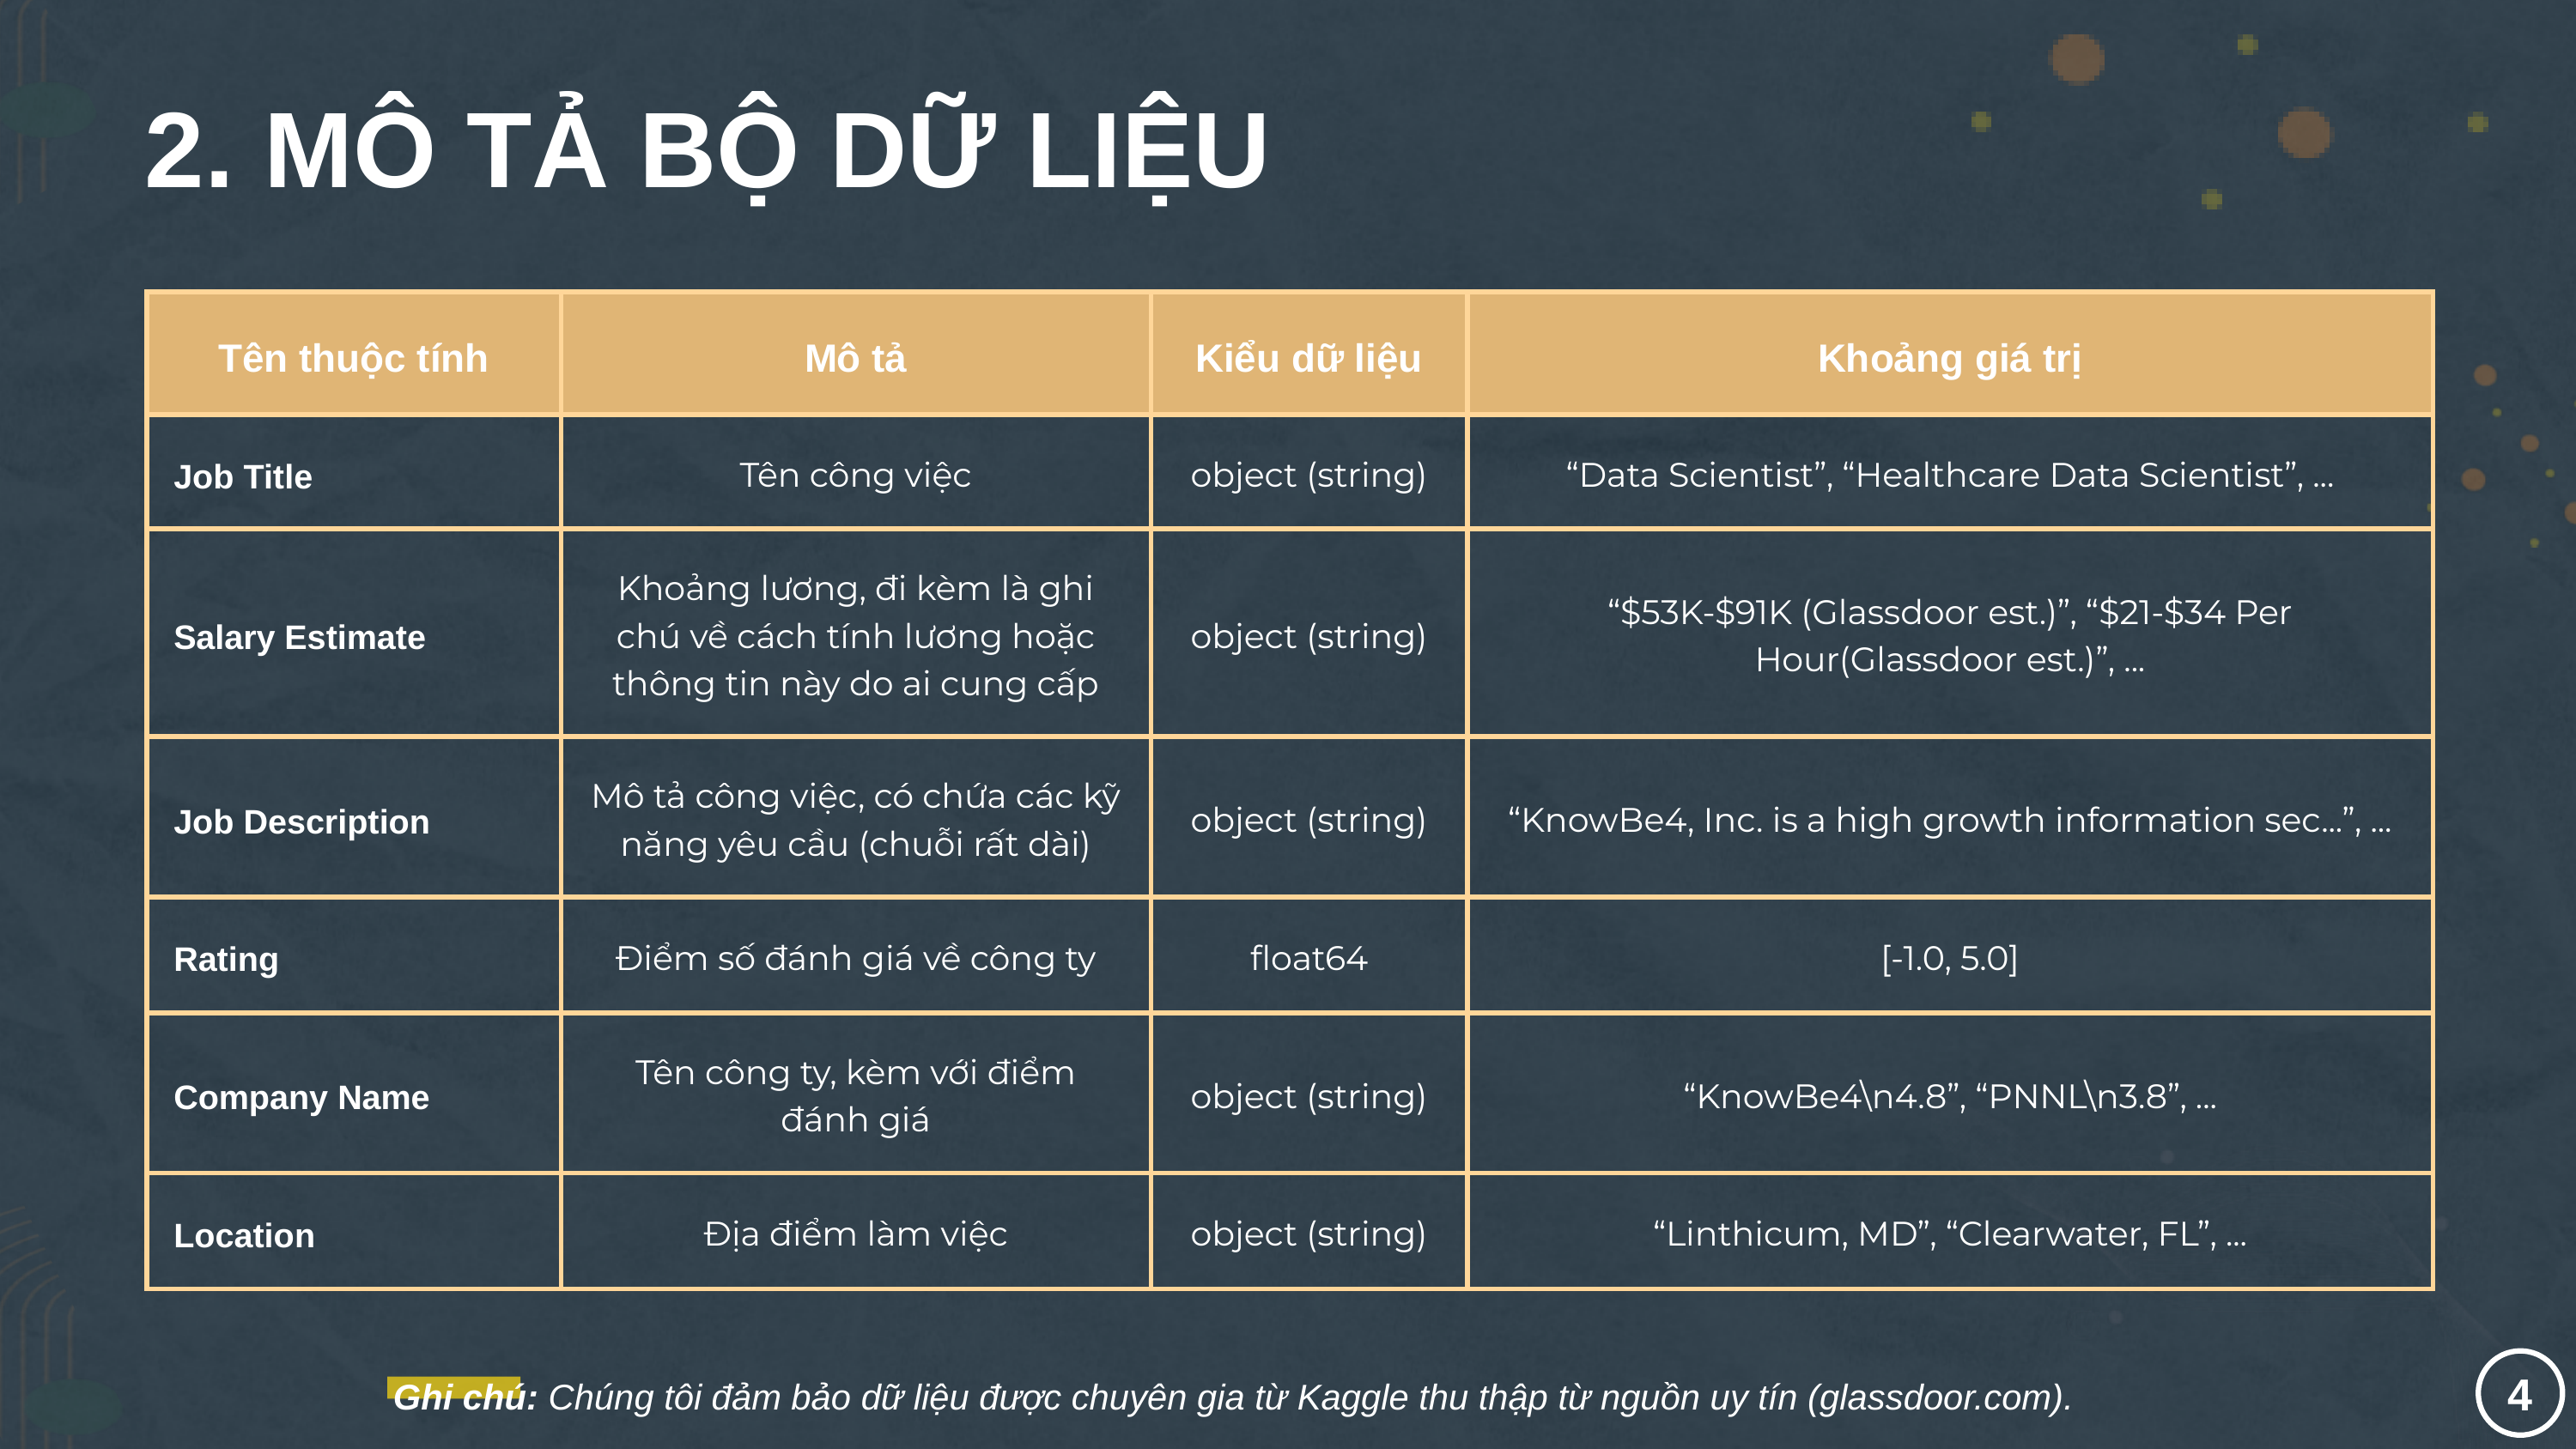

2. MÔ TẢ BỘ DỮ LIỆU
| Tên thuộc tính | Mô tả | Kiểu dữ liệu | Khoảng giá trị |
| --- | --- | --- | --- |
| Job Title | Tên công việc | object (string) | “Data Scientist”, “Healthcare Data Scientist”, ... |
| Salary Estimate | Khoảng lương, đi kèm là ghi chú về cách tính lương hoặc thông tin này do ai cung cấp | object (string) | “$53K-$91K (Glassdoor est.)”, “$21-$34 Per Hour(Glassdoor est.)”, ... |
| Job Description | Mô tả công việc, có chứa các kỹ năng yêu cầu (chuỗi rất dài) | object (string) | “KnowBe4, Inc. is a high growth information sec...”, ... |
| Rating | Điểm số đánh giá về công ty | float64 | [-1.0, 5.0] |
| Company Name | Tên công ty, kèm với điểm đánh giá | object (string) | “KnowBe4\n4.8”, “PNNL\n3.8”, ... |
| Location | Địa điểm làm việc | object (string) | “Linthicum, MD”, “Clearwater, FL”, ... |

4
Ghi chú: Chúng tôi đảm bảo dữ liệu được chuyên gia từ Kaggle thu thập từ nguồn uy tín (glassdoor.com).